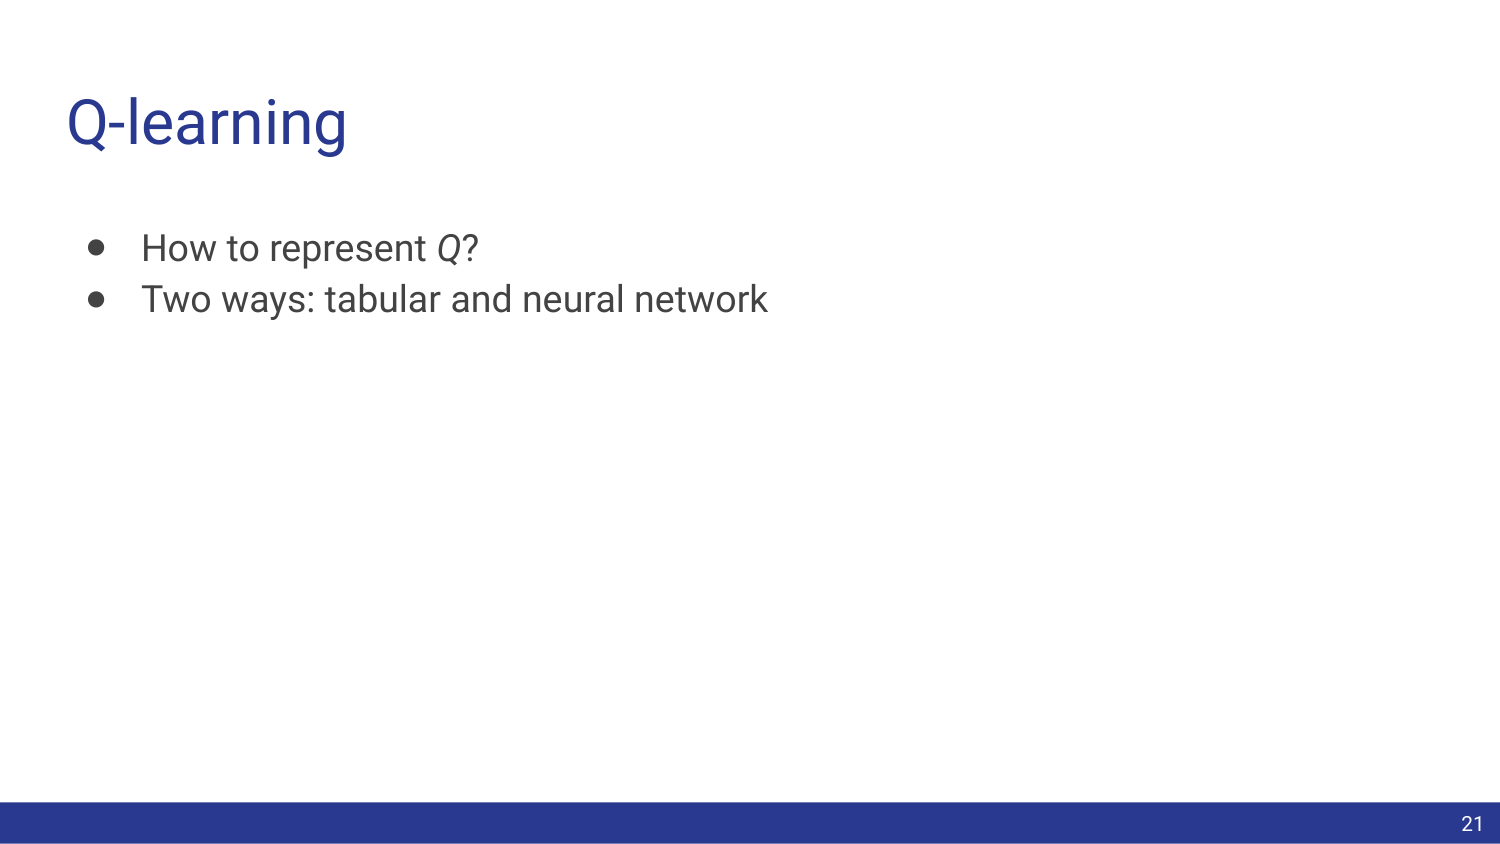

# Q-learning
How to represent Q?
Two ways: tabular and neural network
21